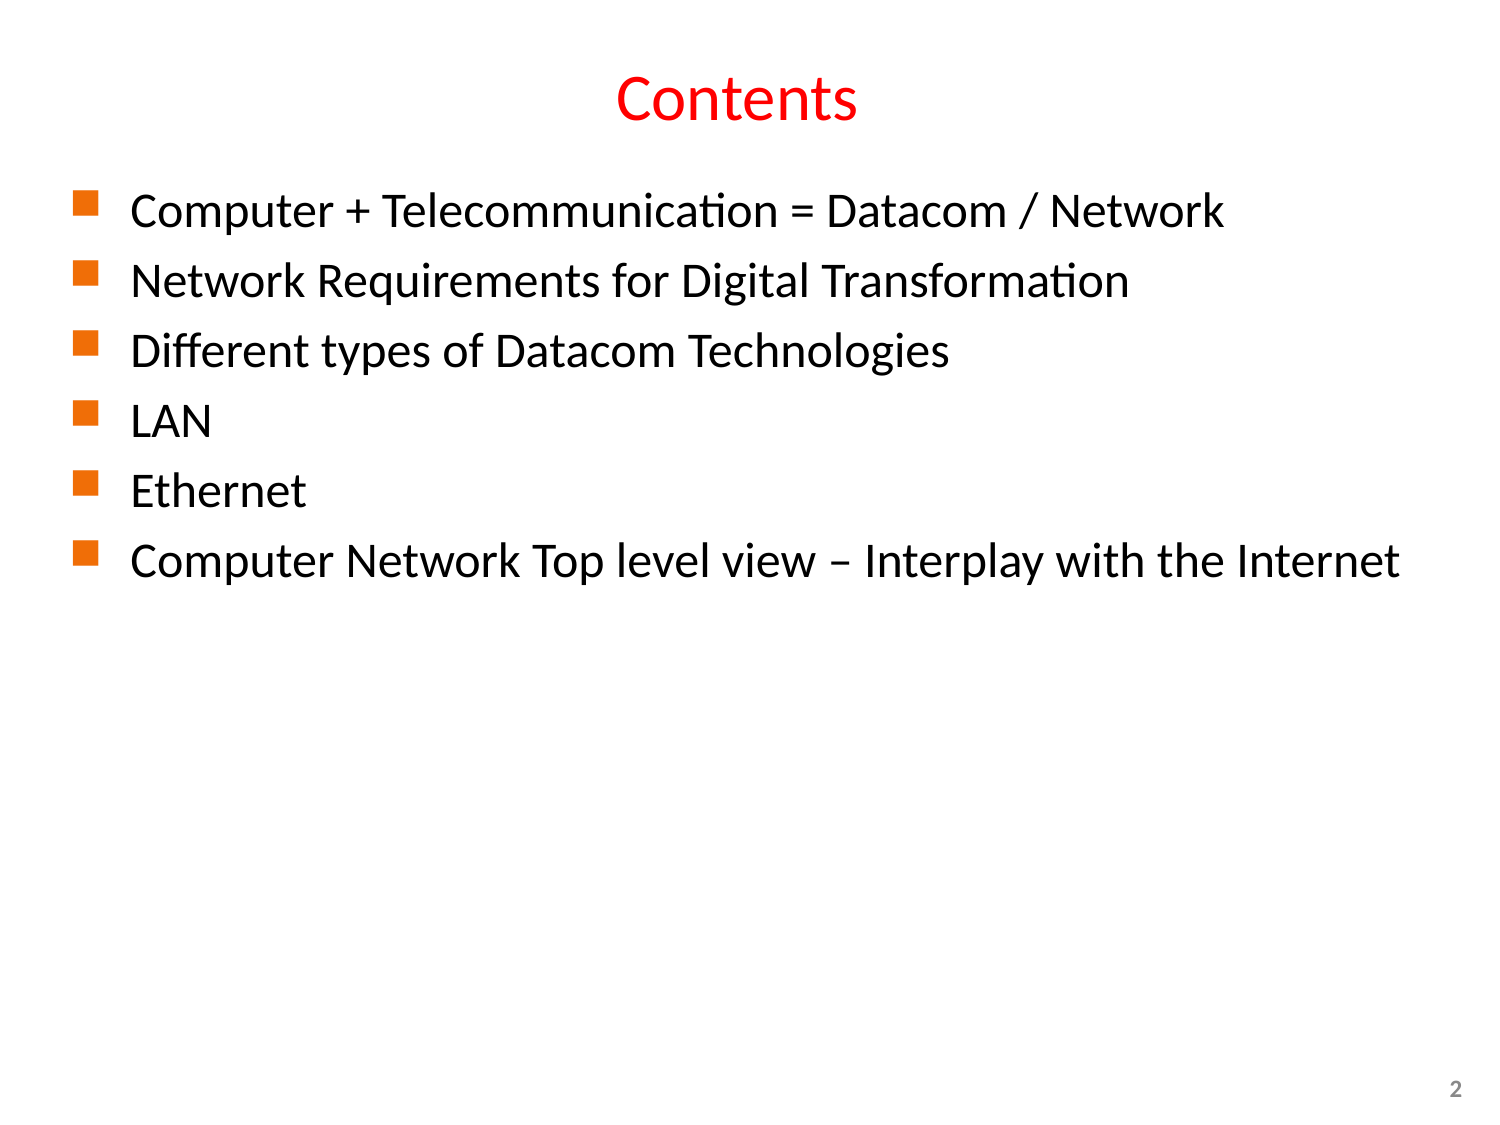

# Contents
Computer + Telecommunication = Datacom / Network
Network Requirements for Digital Transformation
Different types of Datacom Technologies
LAN
Ethernet
Computer Network Top level view – Interplay with the Internet